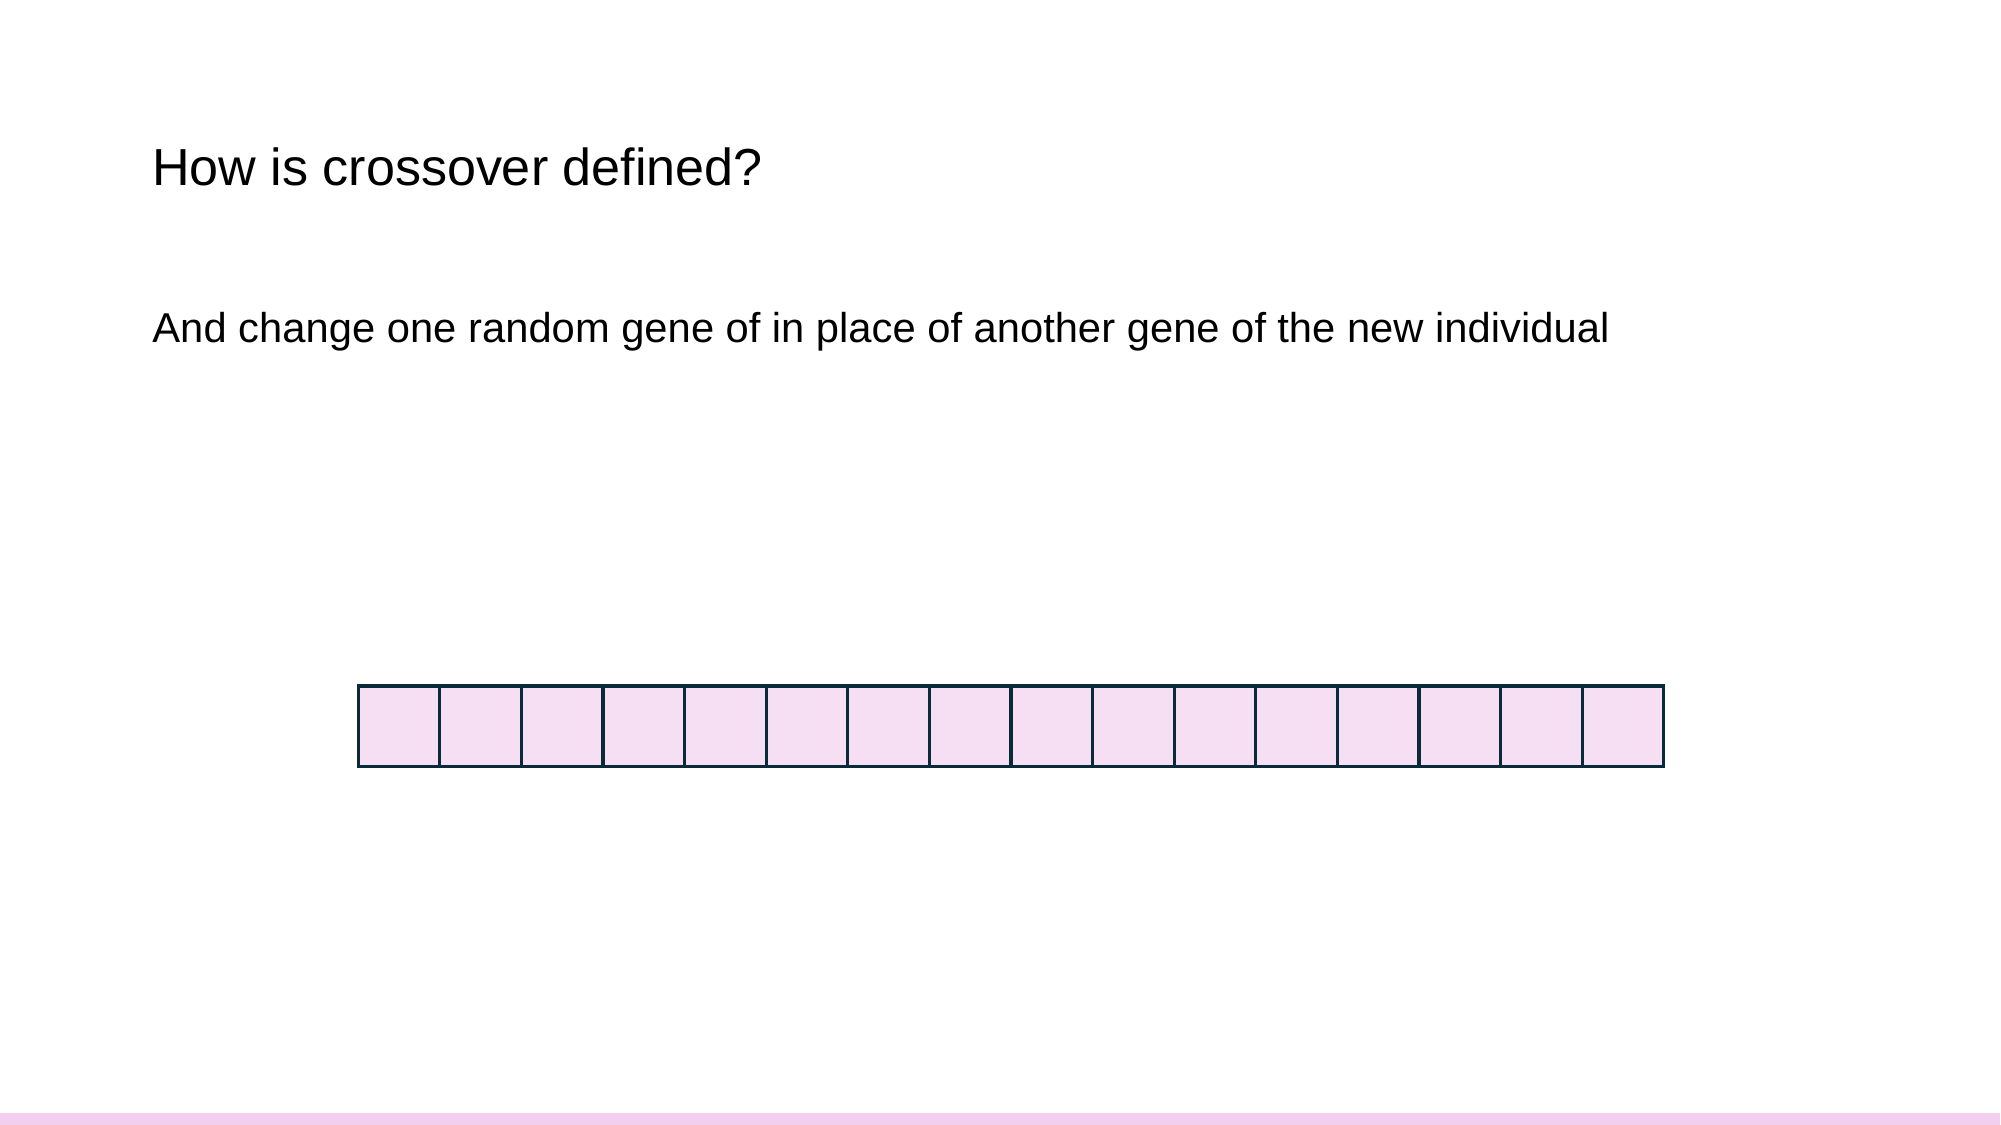

# How is crossover defined?
And change one random gene of in place of another gene of the new individual

Parent 3
Parent 1
Parent 2